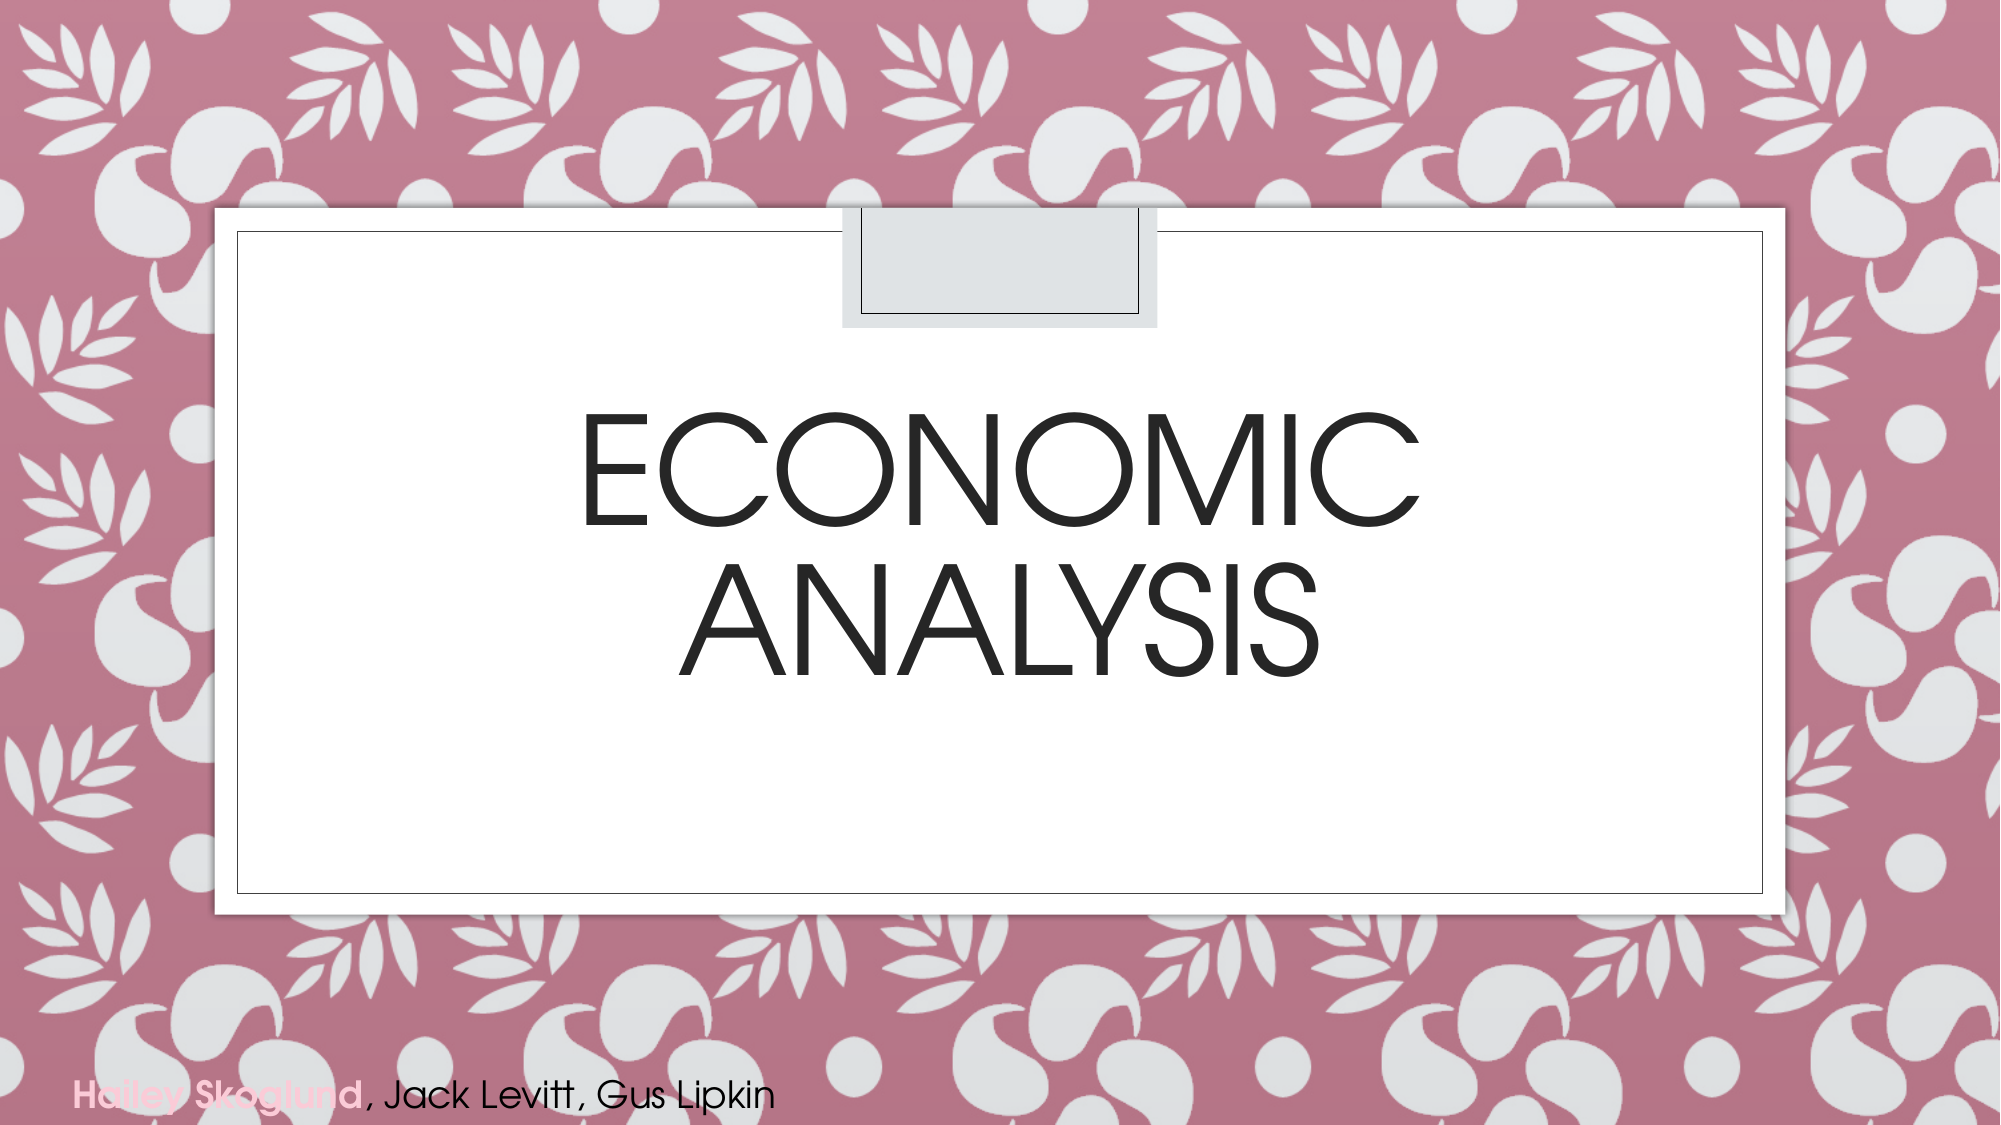

# Economic Analysis

Hailey Skoglund, Jack Levitt, Gus Lipkin